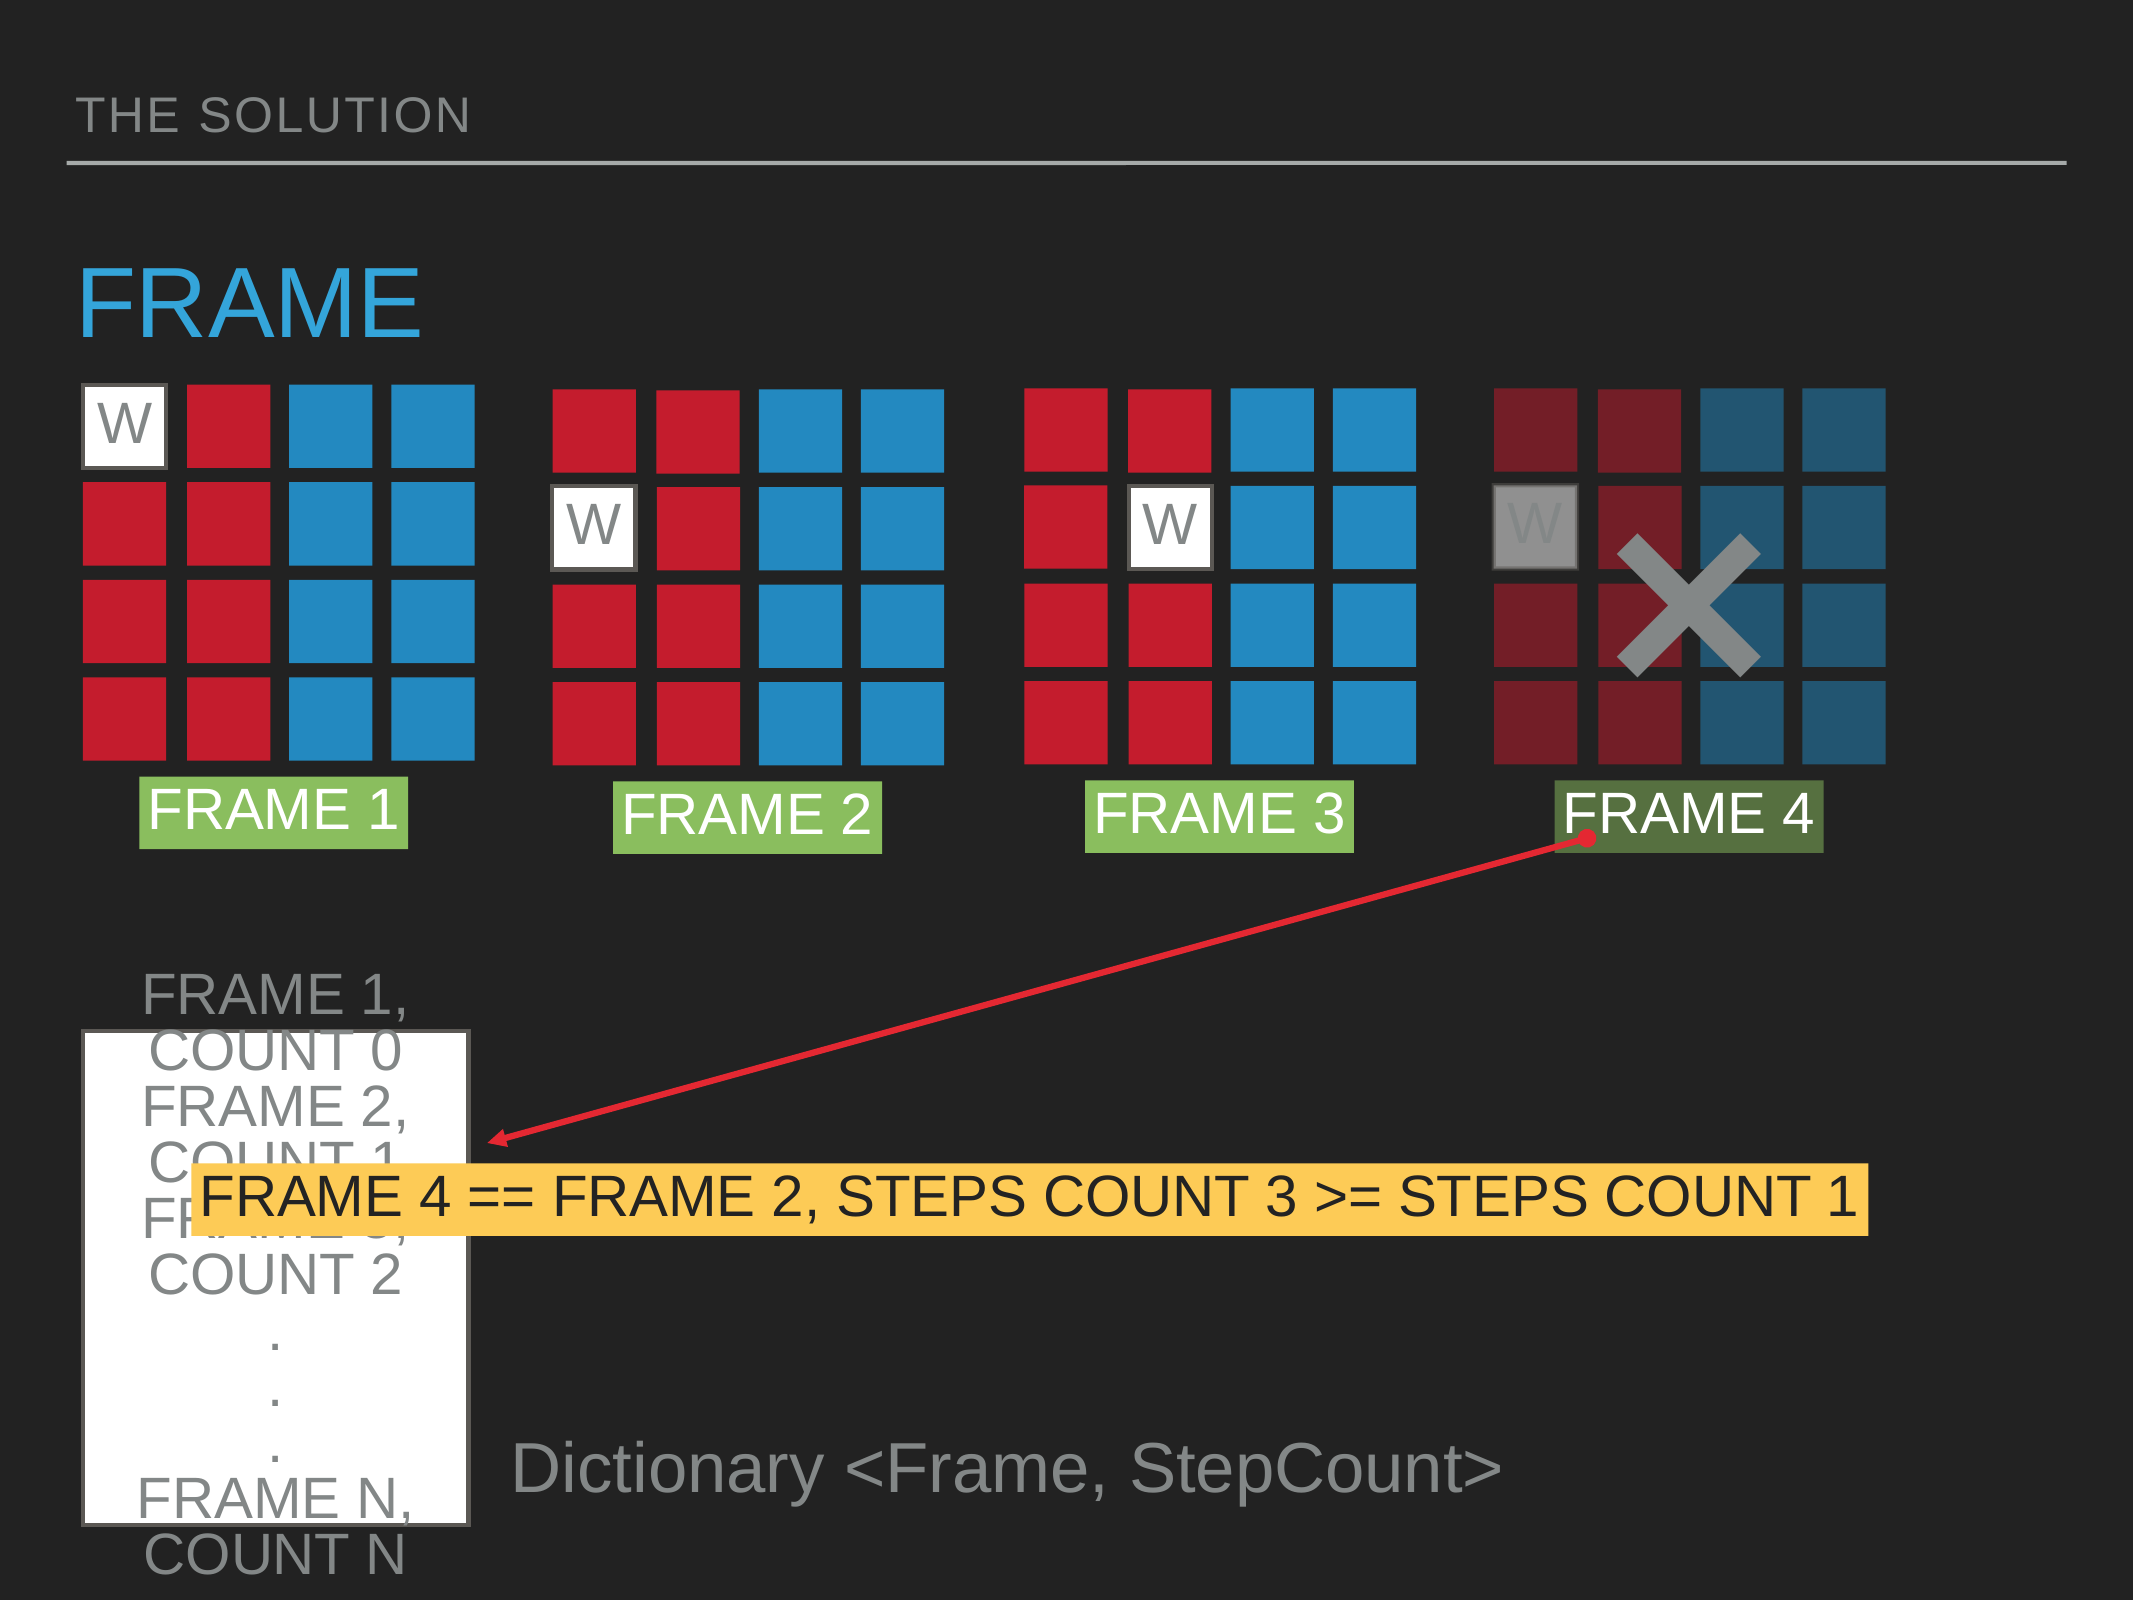

The solution
# frame
W

❌

W
W

W

Frame 1
Frame 4
Frame 3
Frame 2

frame 1, count 0
frame 2, count 1
frame 3, count 2
.
.
.
frame n, count n
Frame 4 == Frame 2, steps count 3 >= steps count 1
Dictionary <Frame, StepCount>